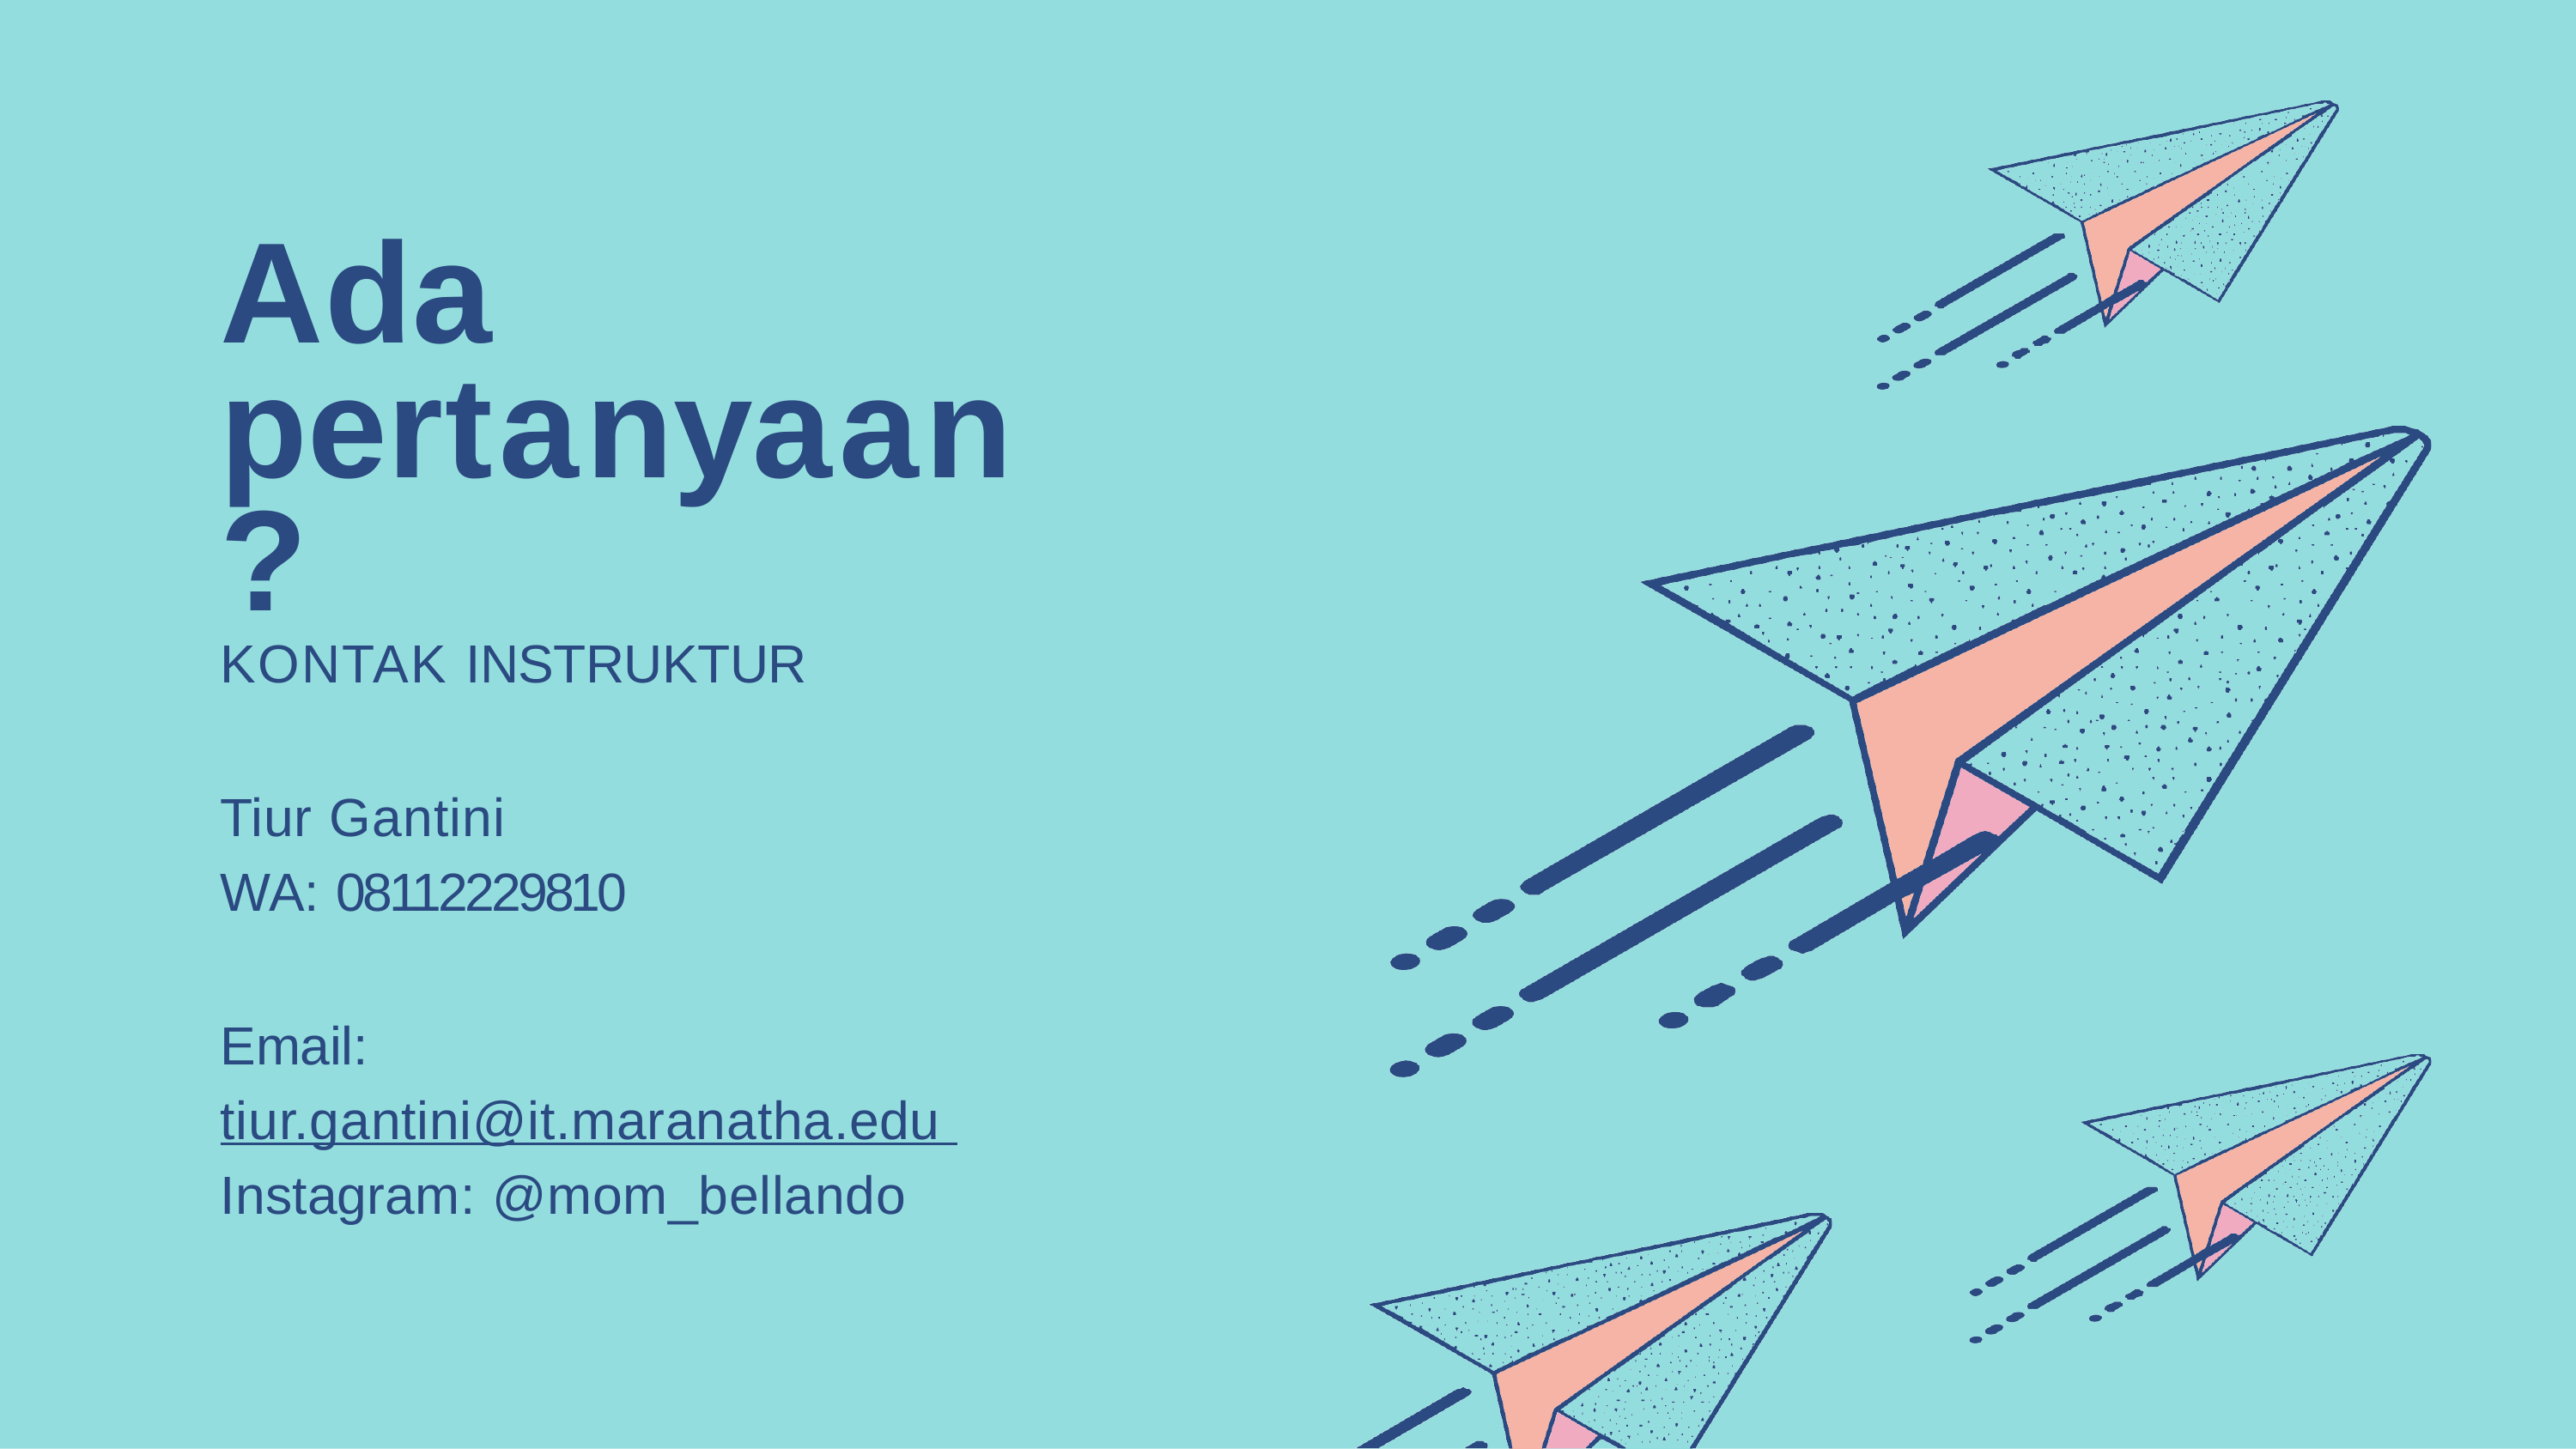

# Ada  pertanyaan?

KONTAK INSTRUKTUR

Tiur Gantini
WA: 08112229810

Email: tiur.gantini@it.maranatha.edu  Instagram: @mom_bellando